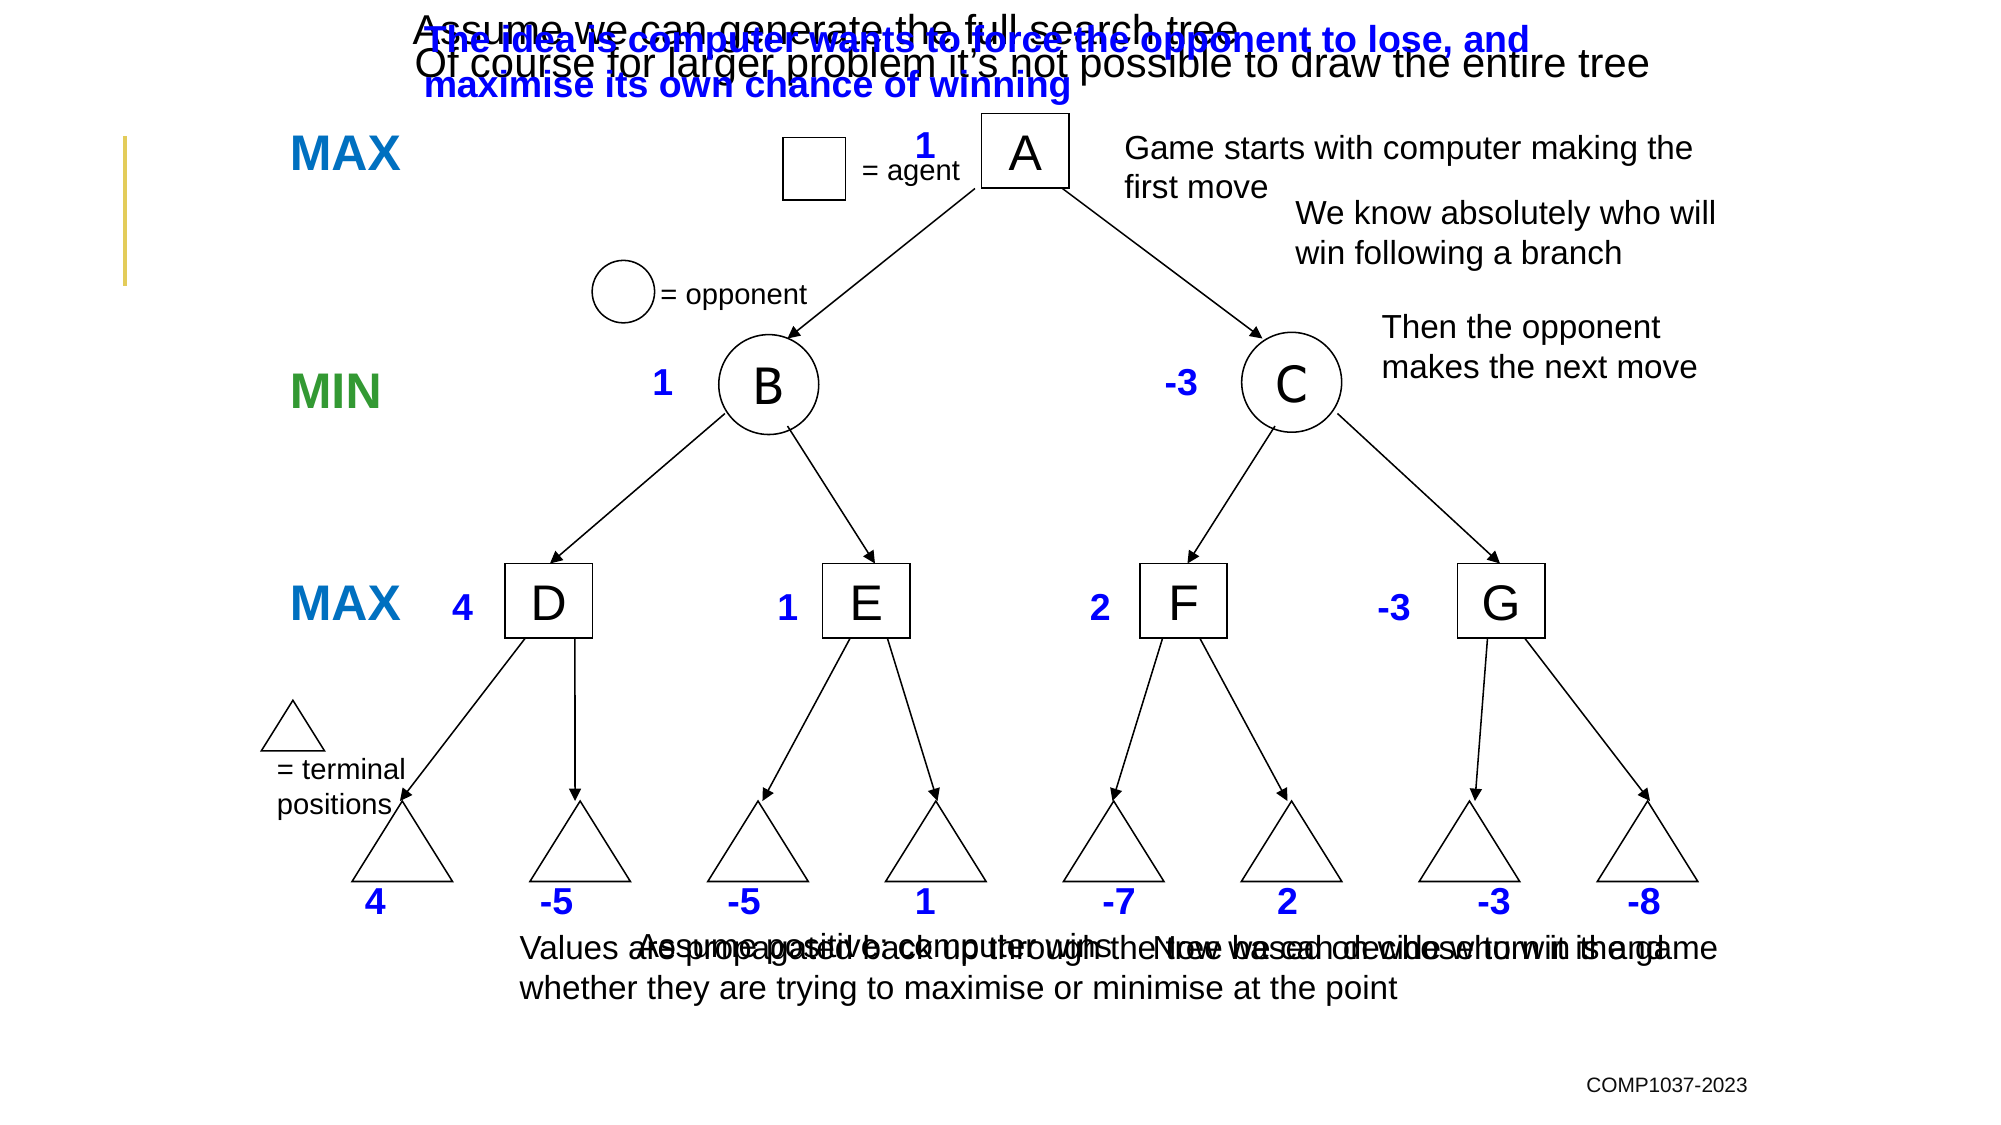

Assume we can generate the full search tree
The idea is computer wants to force the opponent to lose, and maximise its own chance of winning
Of course for larger problem it’s not possible to draw the entire tree
MAX
1
A
Game starts with computer making the first move

= agent
We know absolutely who will win following a branch

C
B

= opponent
Then the opponent makes the next move
MIN
1
-3

D
E
F
G
MAX
4
1
2
-3

= terminal positions
4
-5
-5
1
-7
2
-3
-8
Assume positive: computer wins
Values are propagated back up through the tree based on whose turn it is and whether they are trying to maximise or minimise at the point
Now we can decide who win the game
COMP1037-2023